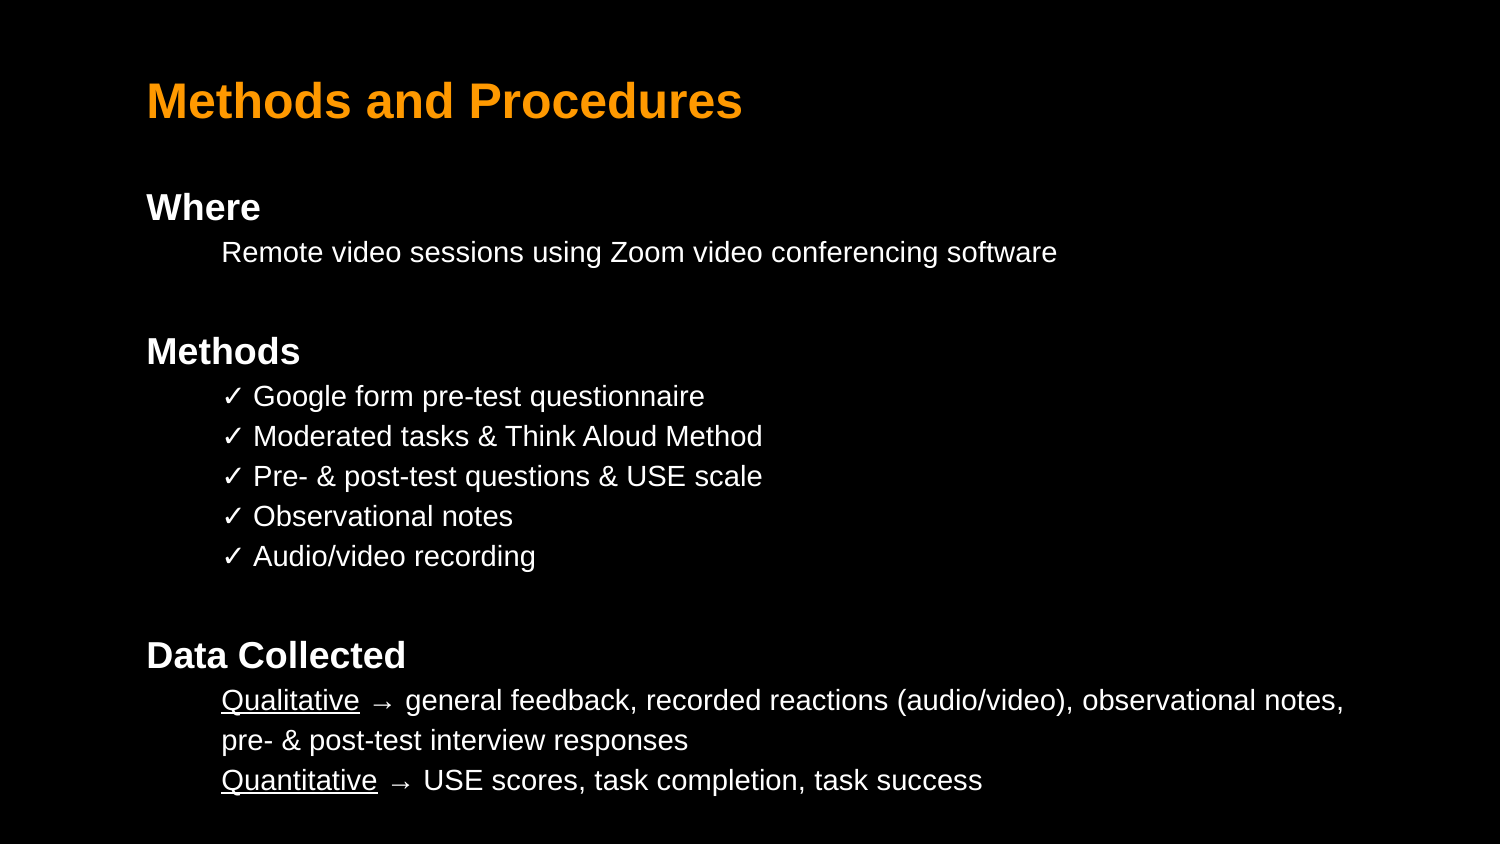

# Methods and Procedures
Where
Remote video sessions using Zoom video conferencing software

Methods
✓ Google form pre-test questionnaire
✓ Moderated tasks & Think Aloud Method
✓ Pre- & post-test questions & USE scale
✓ Observational notes
✓ Audio/video recording

Data Collected
Qualitative → general feedback, recorded reactions (audio/video), observational notes, pre- & post-test interview responses
Quantitative → USE scores, task completion, task success